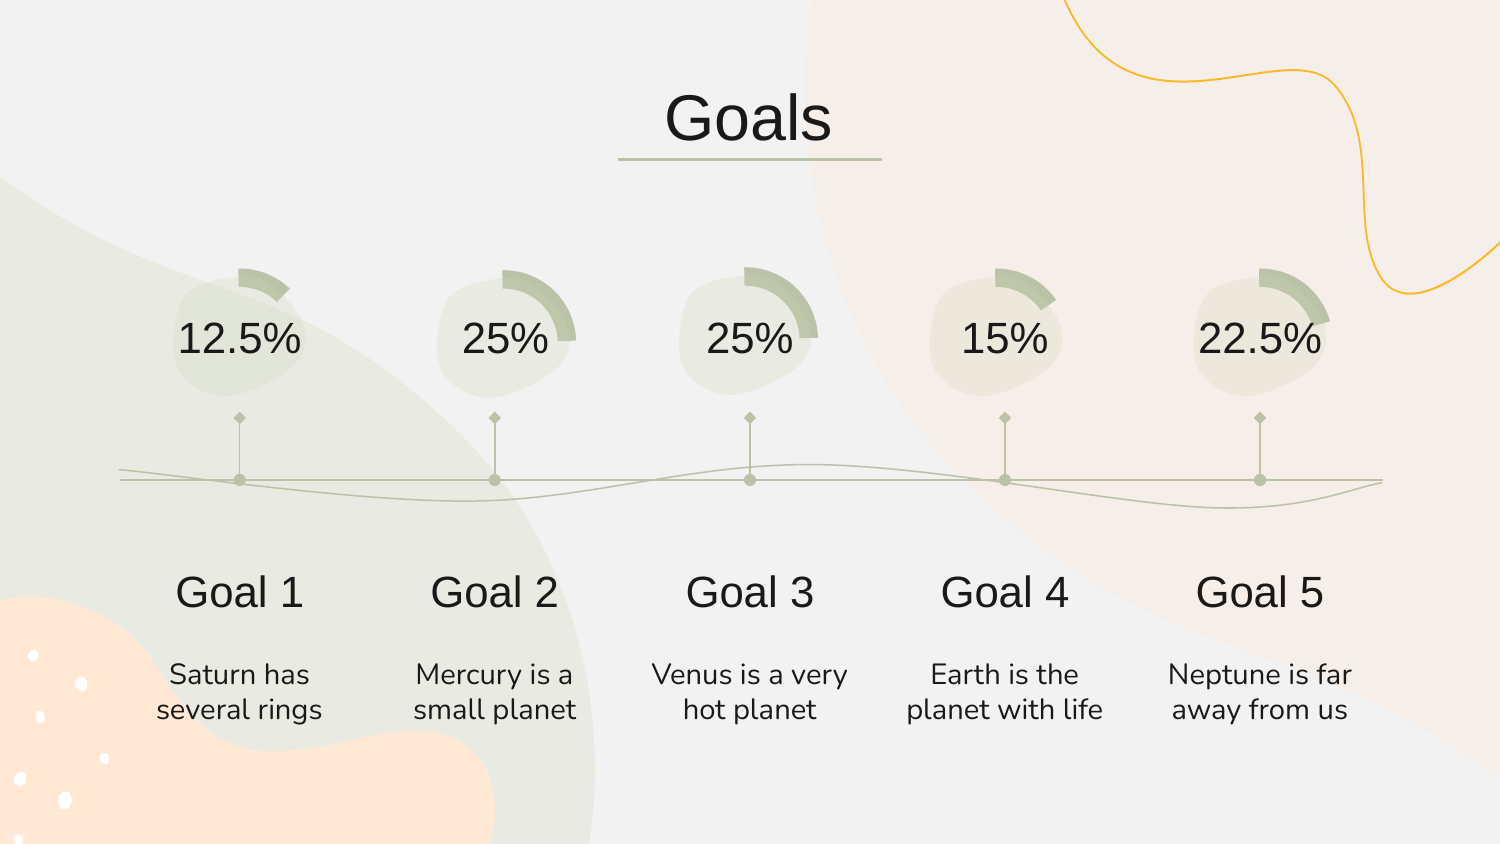

# Goals

12.5%
25%
25%
15%
22.5%

Goal 1
Goal 2
Goal 3
Goal 4
Goal 5
Saturn has several rings
Mercury is a small planet
Venus is a very hot planet
Earth is the planet with life
Neptune is far away from us
26
26